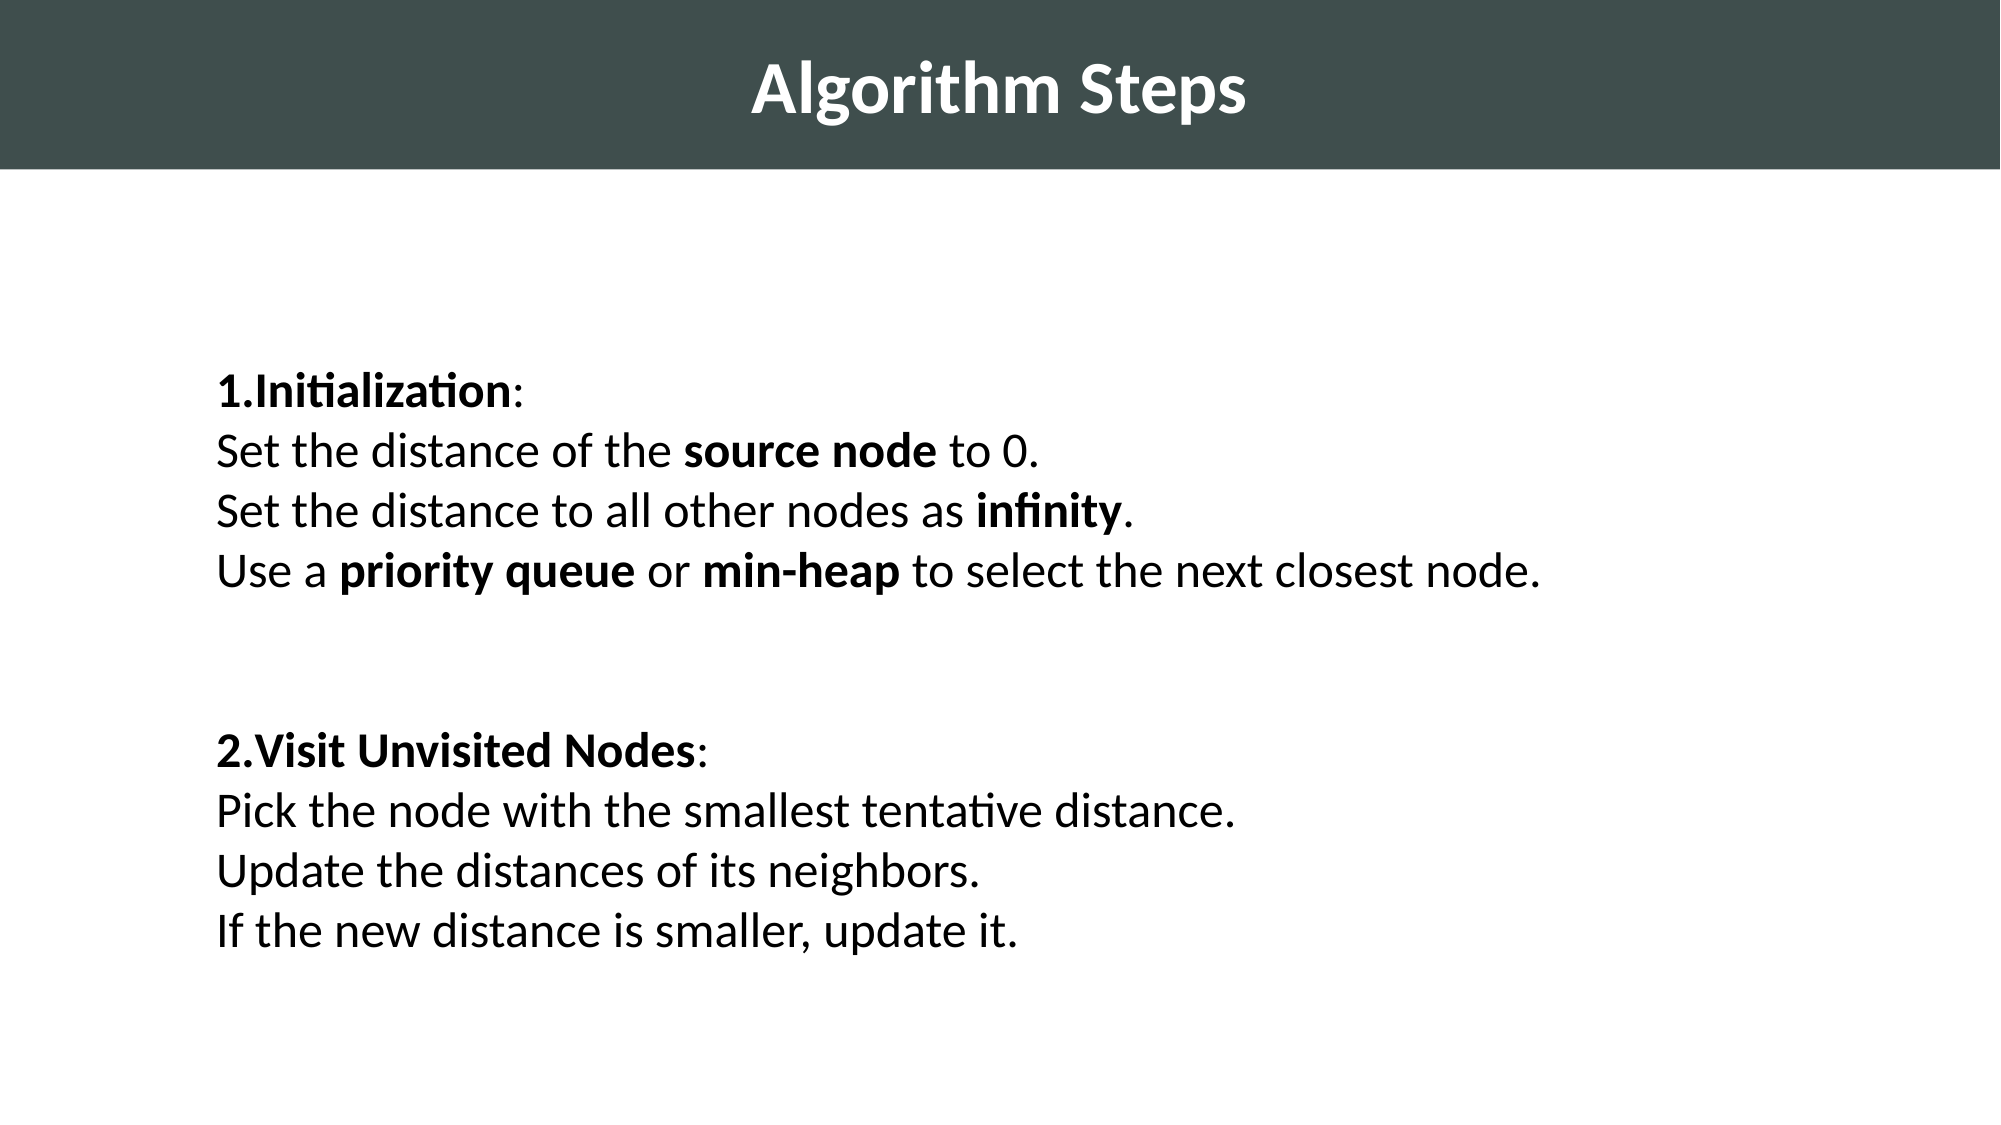

Algorithm Steps
Initialization:
Set the distance of the source node to 0.
Set the distance to all other nodes as infinity.
Use a priority queue or min-heap to select the next closest node.

Visit Unvisited Nodes:
Pick the node with the smallest tentative distance.
Update the distances of its neighbors.
If the new distance is smaller, update it.